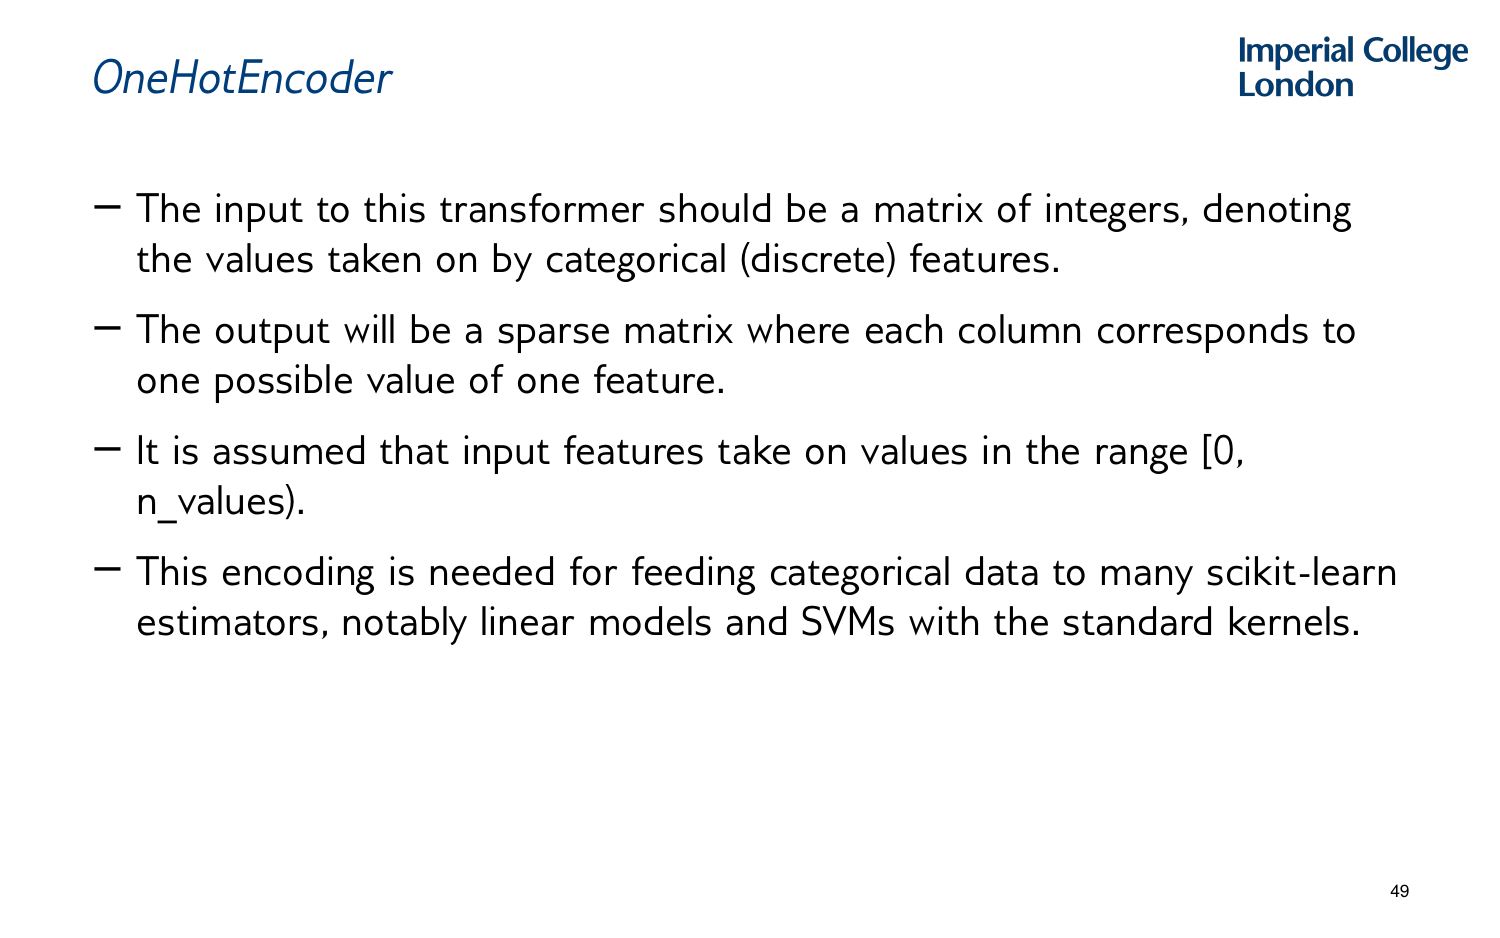

# OneHotEncoder
The input to this transformer should be a matrix of integers, denoting the values taken on by categorical (discrete) features.
The output will be a sparse matrix where each column corresponds to one possible value of one feature.
It is assumed that input features take on values in the range [0, n_values).
This encoding is needed for feeding categorical data to many scikit-learn estimators, notably linear models and SVMs with the standard kernels.
49